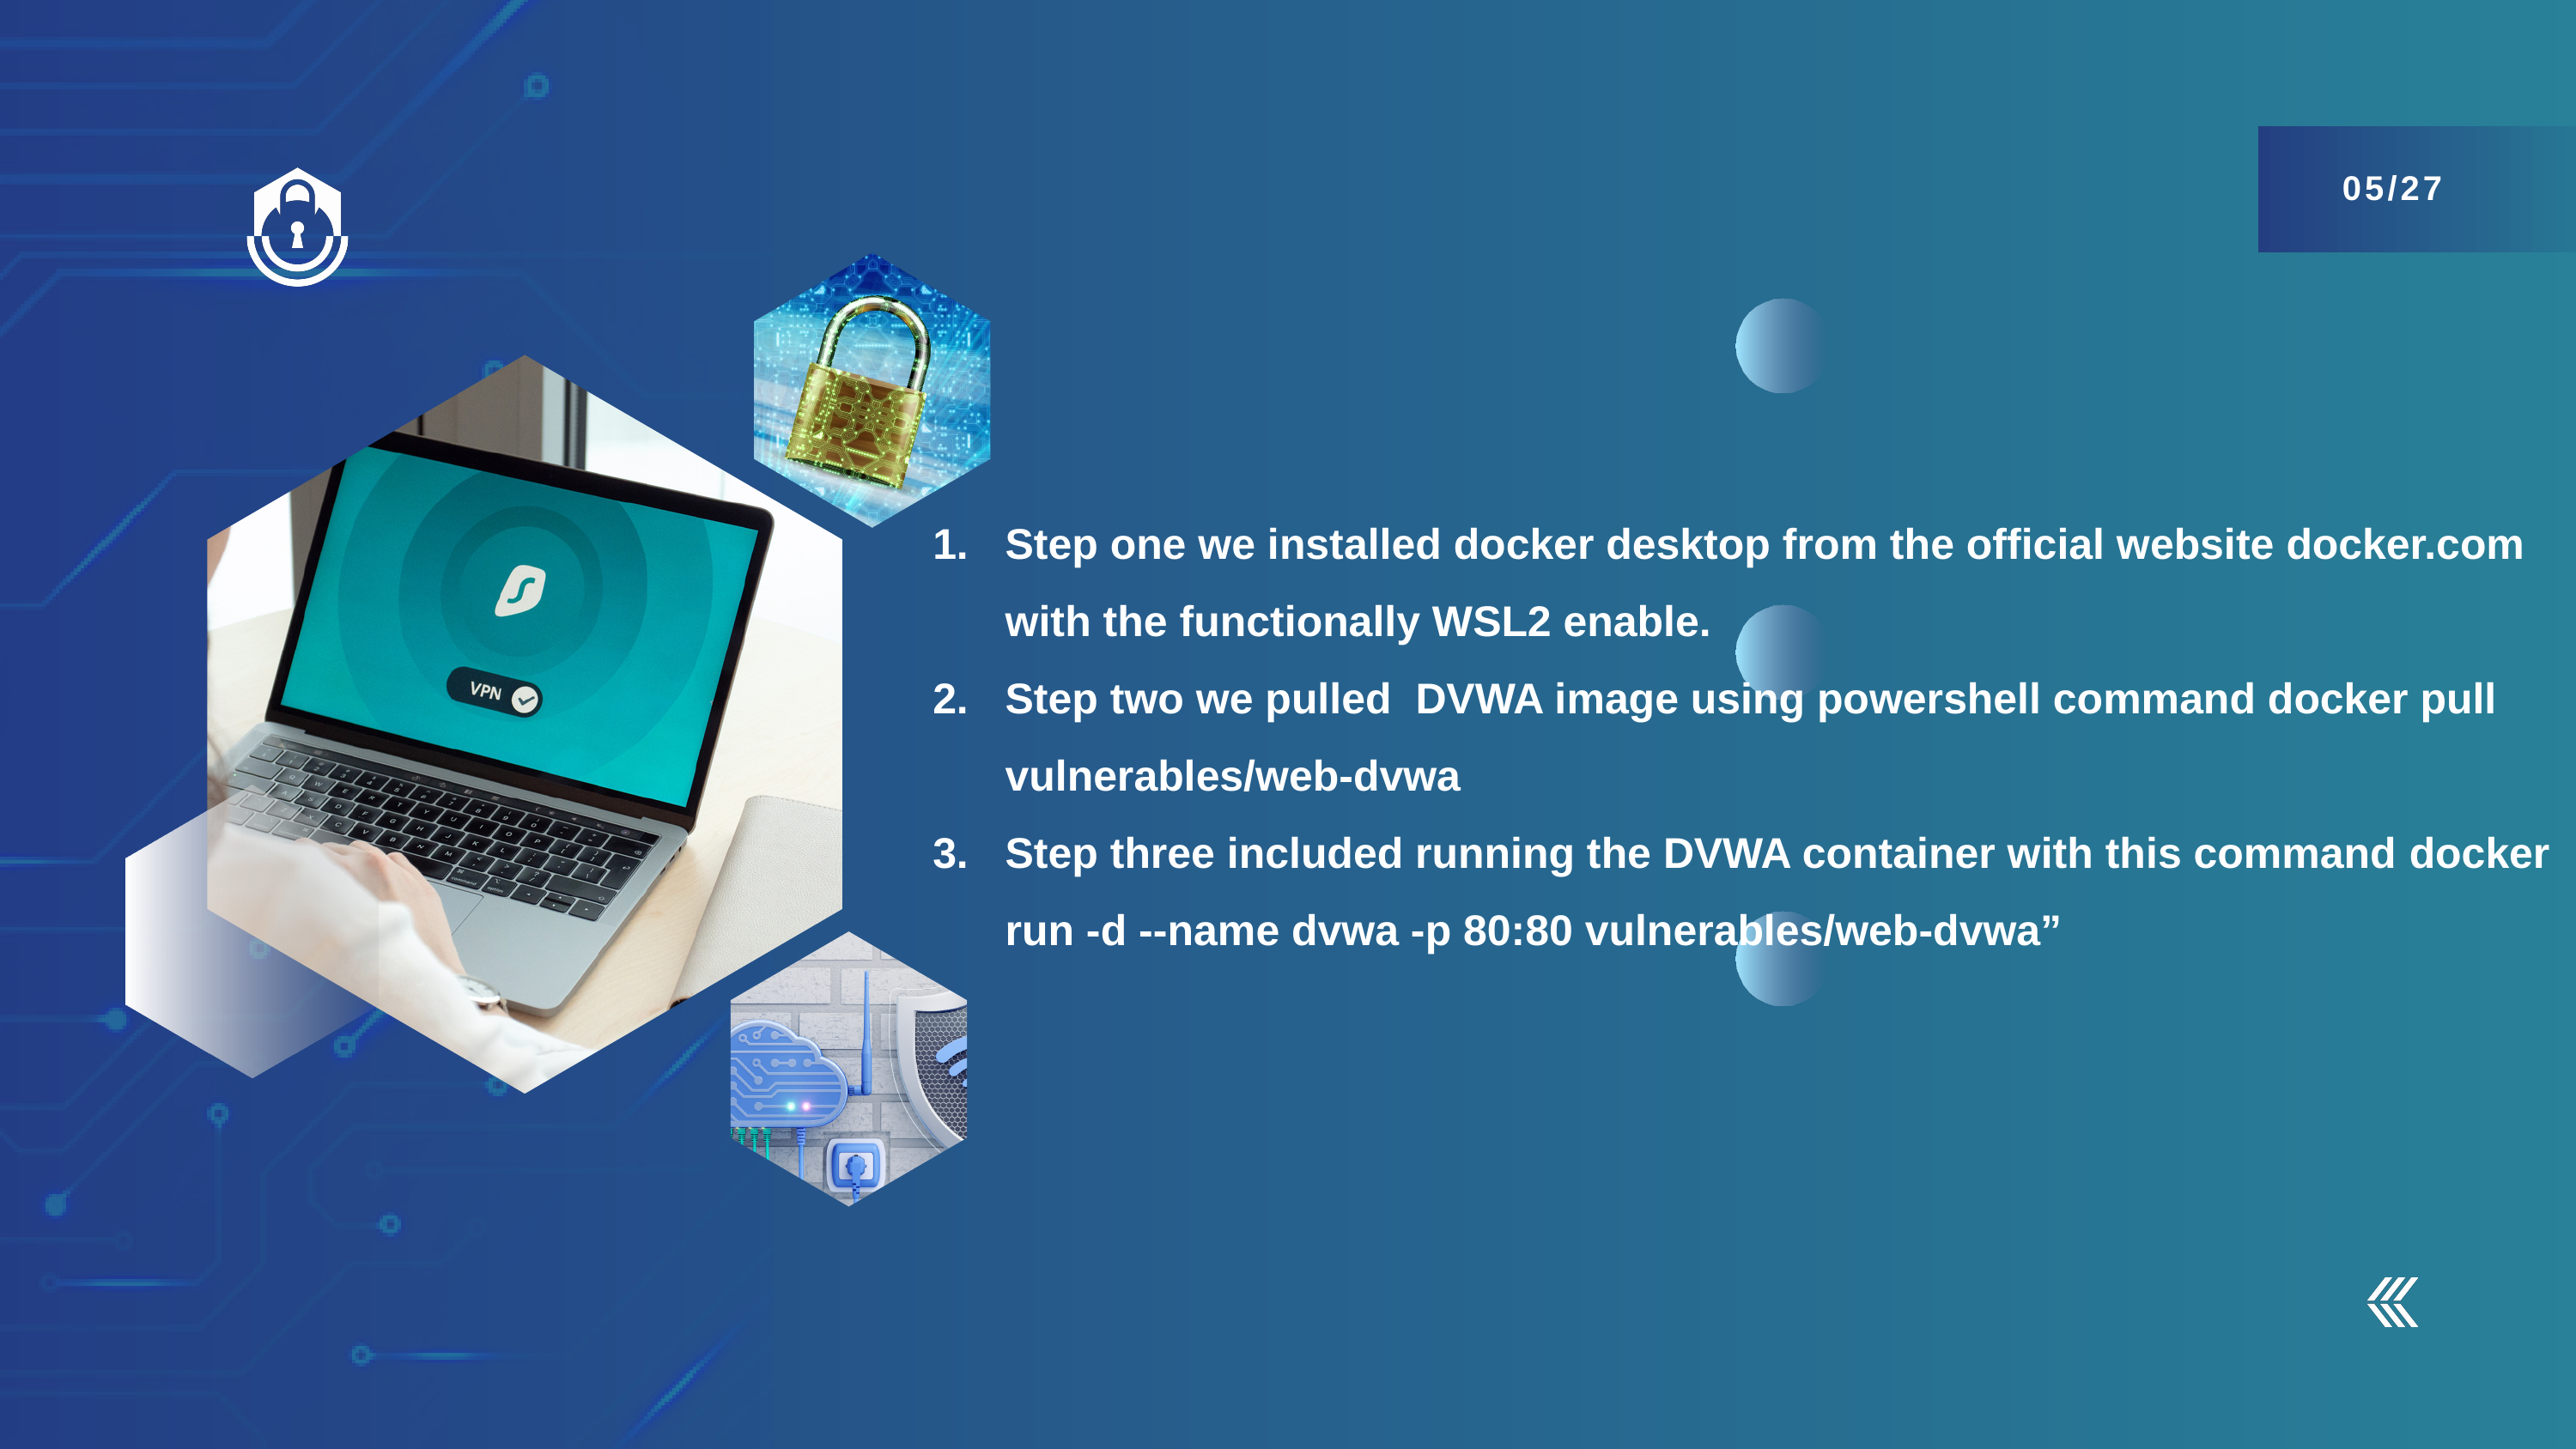

05/27

Step one we installed docker desktop from the official website docker.com with the functionally WSL2 enable.
Step two we pulled  DVWA image using powershell command docker pull vulnerables/web-dvwa
Step three included running the DVWA container with this command docker run -d --name dvwa -p 80:80 vulnerables/web-dvwa”